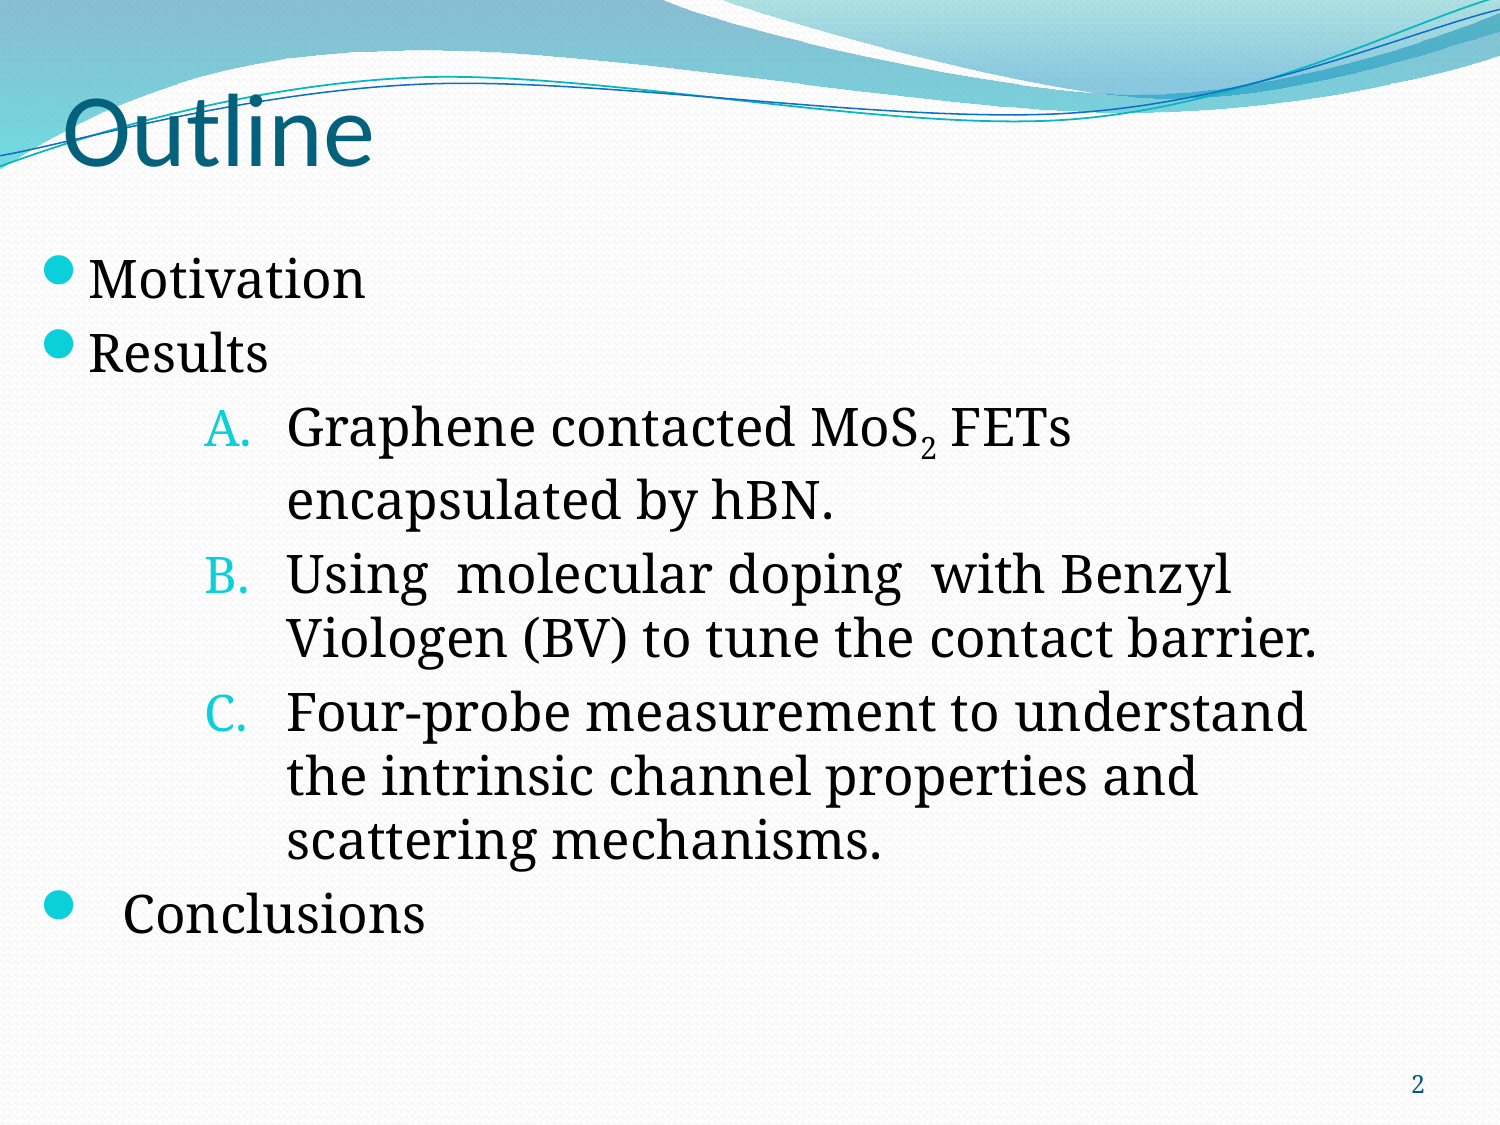

# Outline
Motivation
Results
Graphene contacted MoS2 FETs encapsulated by hBN.
Using  molecular doping  with Benzyl Viologen (BV) to tune the contact barrier.
Four-probe measurement to understand the intrinsic channel properties and scattering mechanisms.
Conclusions

2